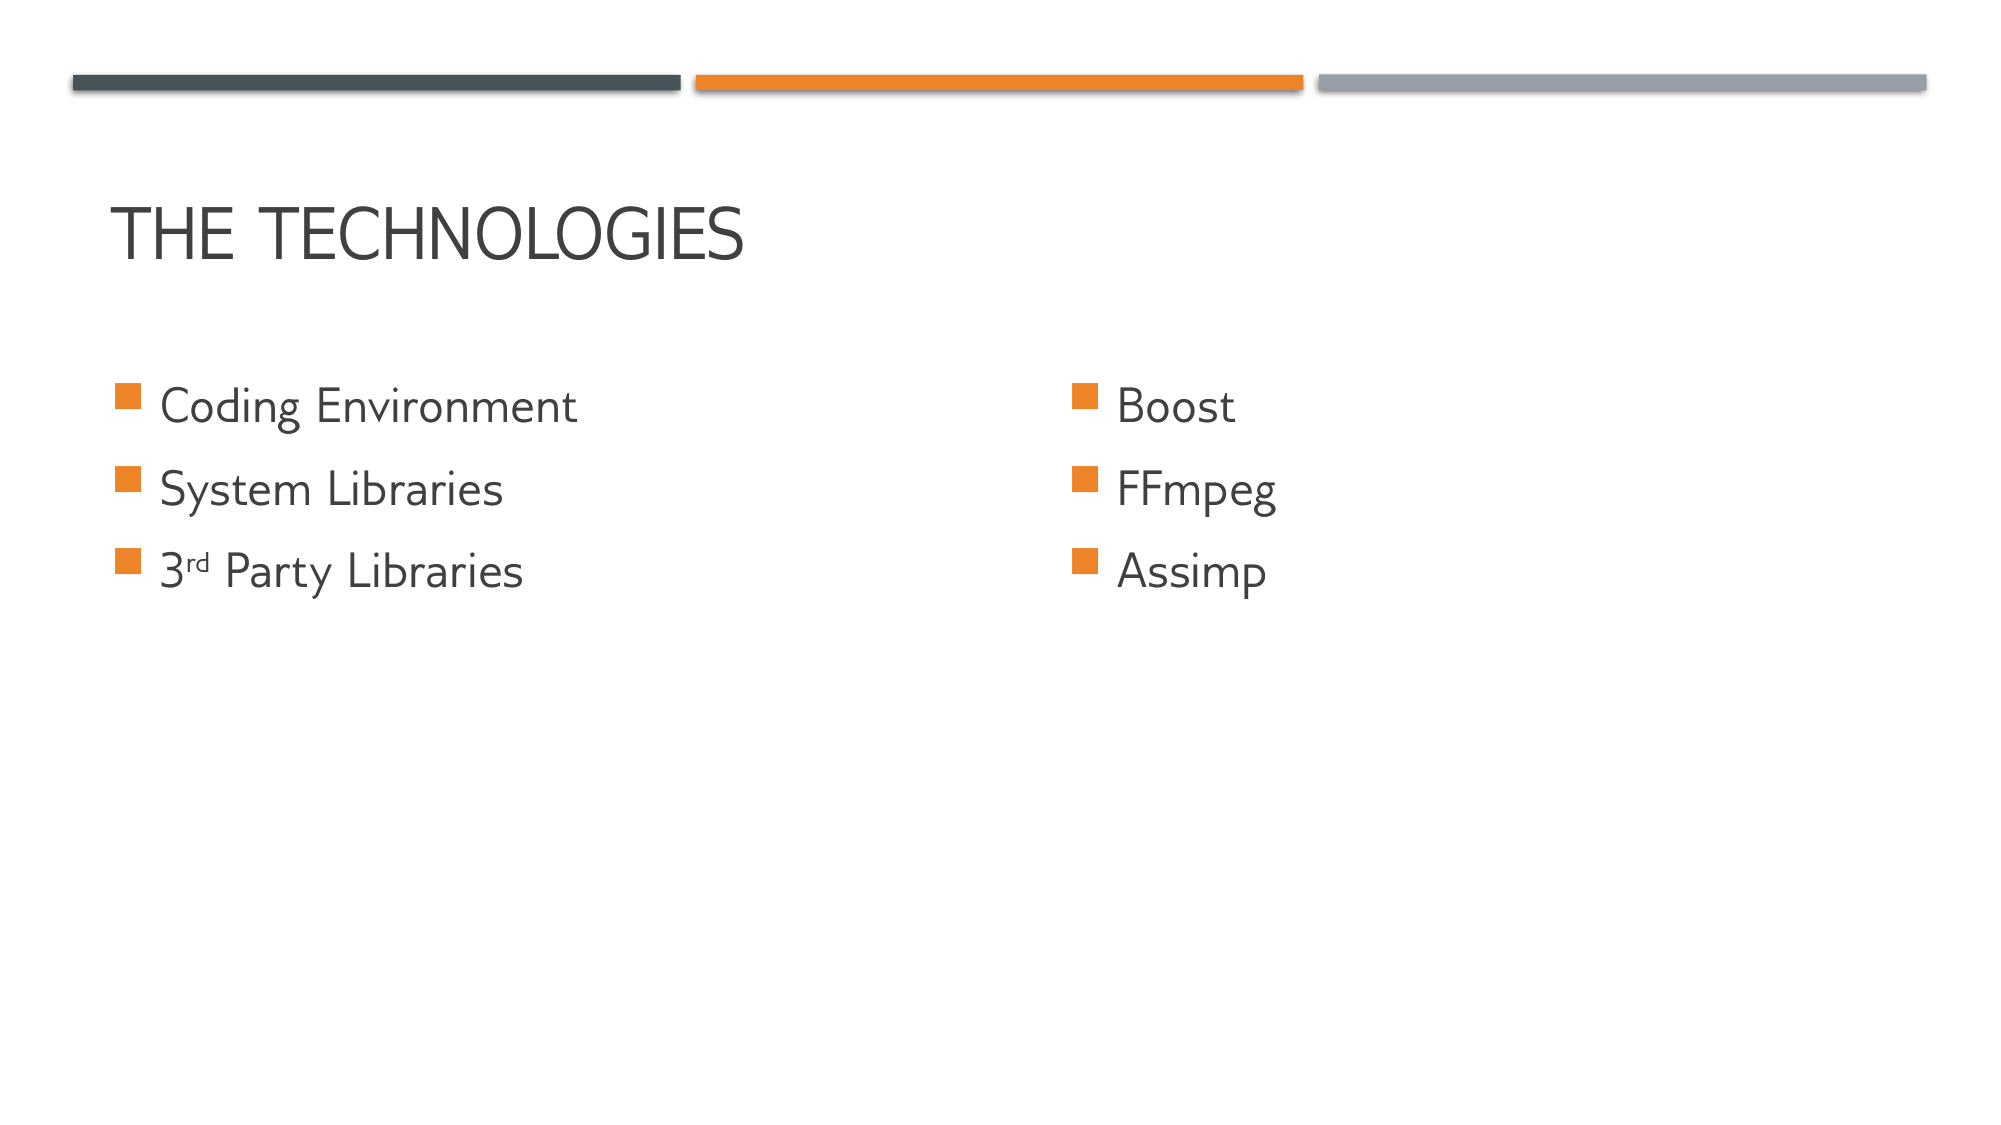

# The Technologies
Coding Environment
System Libraries
3rd Party Libraries
Boost
FFmpeg
Assimp